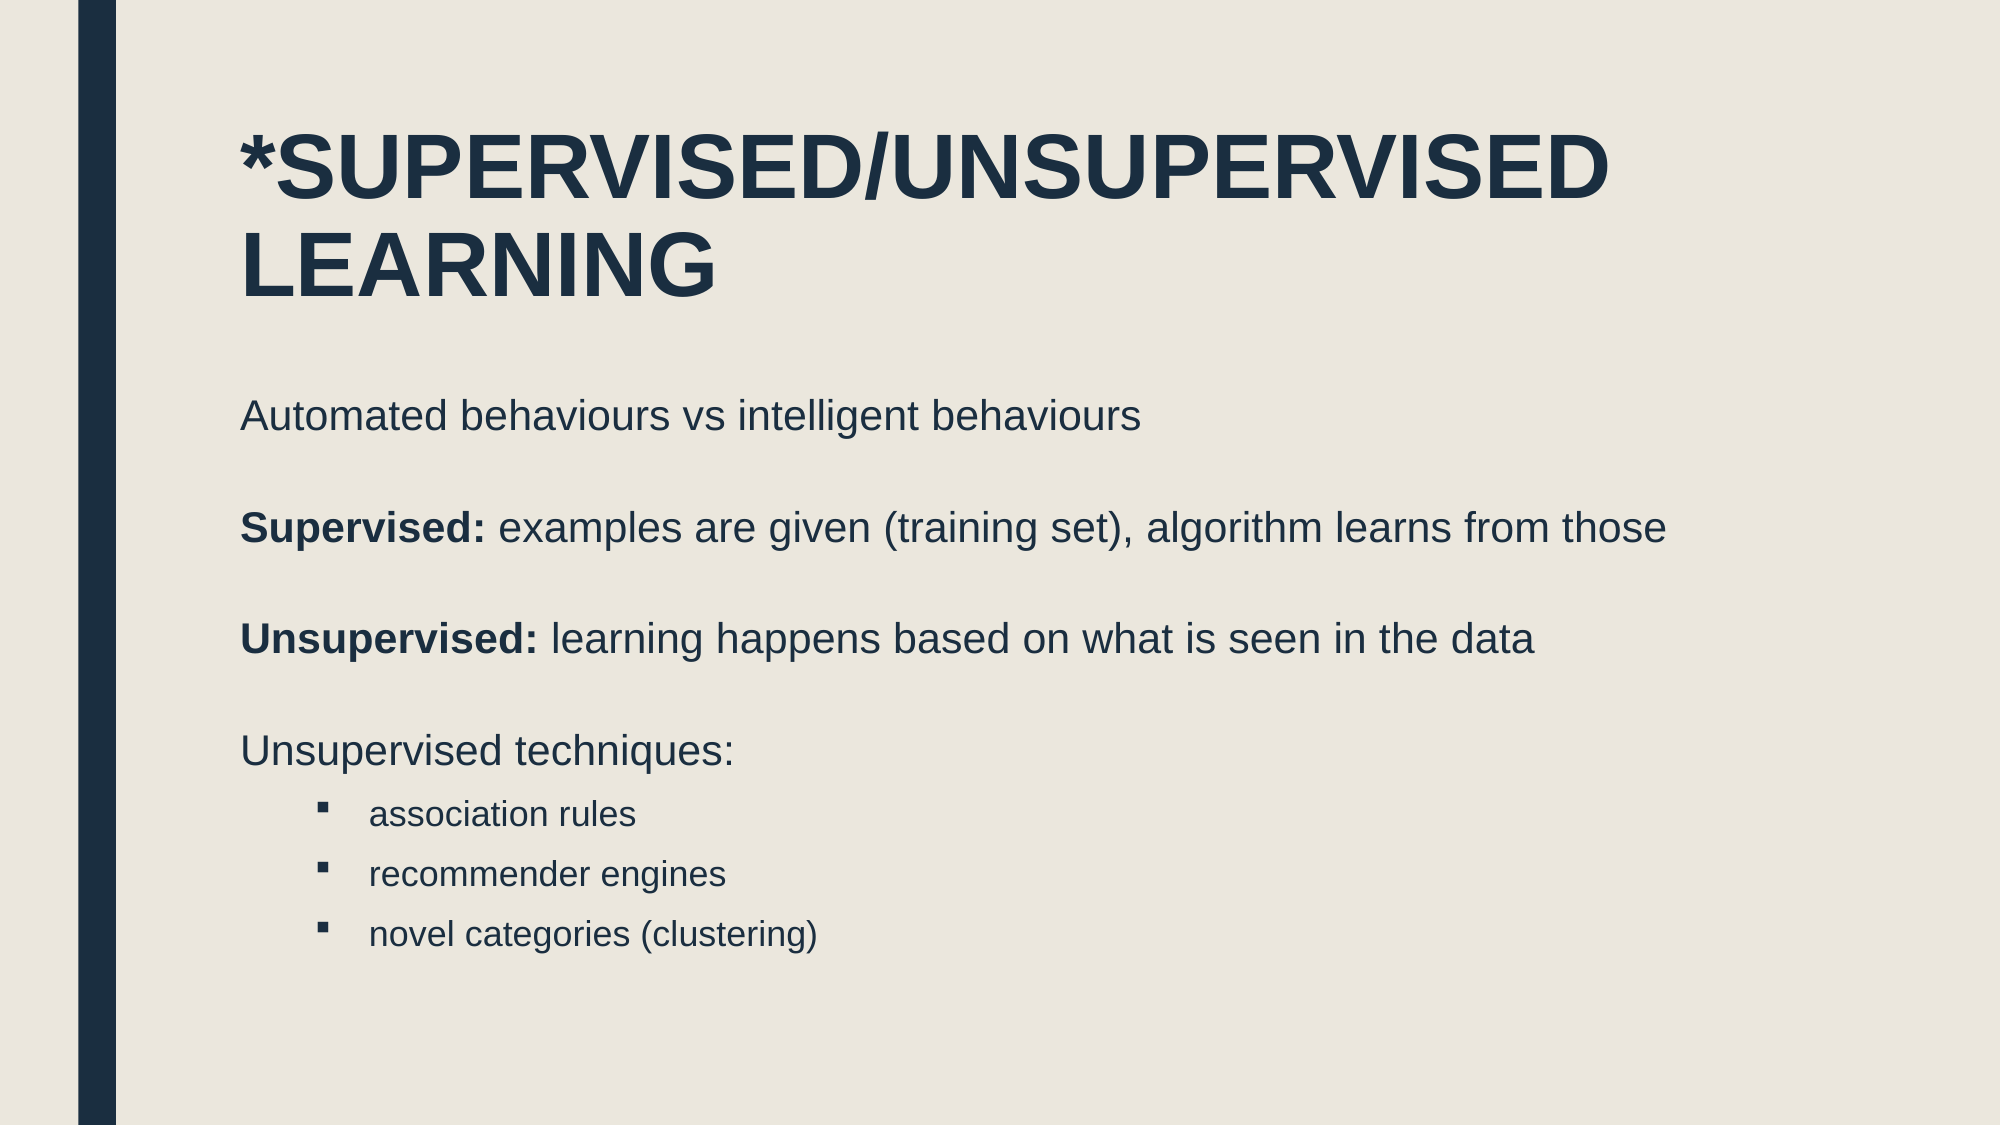

# *SUPERVISED/UNSUPERVISED LEARNING
Automated behaviours vs intelligent behaviours

Supervised: examples are given (training set), algorithm learns from those

Unsupervised: learning happens based on what is seen in the data

Unsupervised techniques:
association rules
recommender engines
novel categories (clustering)